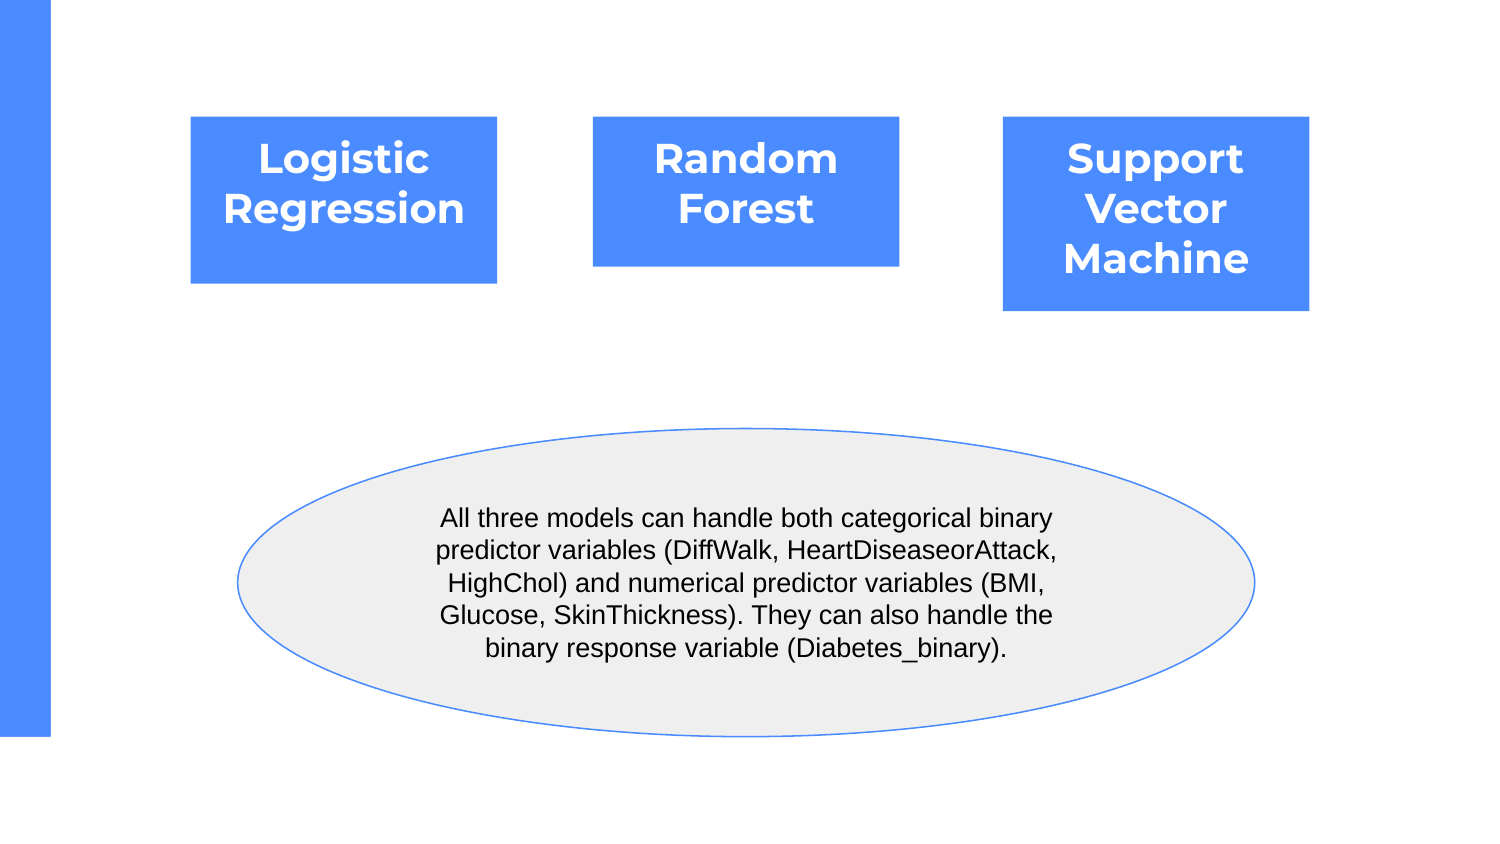

Random Forest

Logistic Regression
Support Vector Machine

All three models can handle both categorical binary predictor variables (DiffWalk, HeartDiseaseorAttack, HighChol) and numerical predictor variables (BMI, Glucose, SkinThickness). They can also handle the binary response variable (Diabetes_binary).